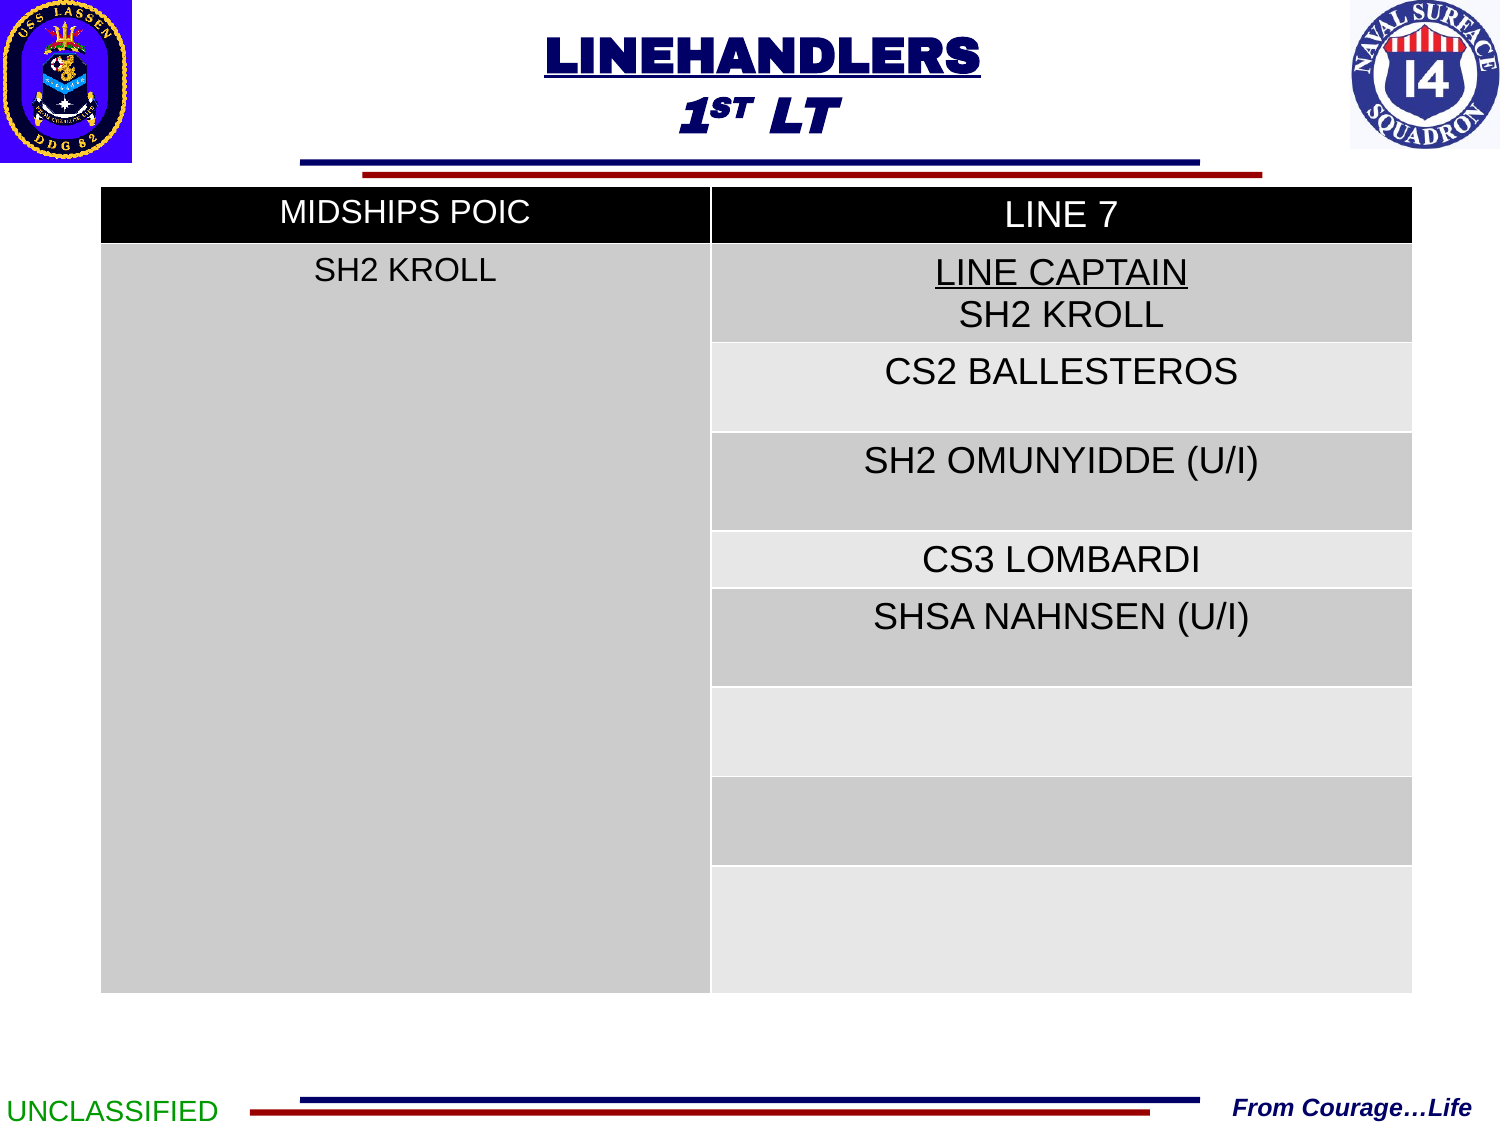

LINEHANDLERS
1ST LT
| MIDSHIPS POIC | LINE 7 |
| --- | --- |
| SH2 KROLL | LINE CAPTAIN SH2 KROLL |
|  | CS2 BALLESTEROS |
|  | SH2 OMUNYIDDE (U/I) |
|  | CS3 LOMBARDI |
|  | SHSA NAHNSEN (U/I) |
|  |  |
|  |  |
|  |  |
UNCLASSIFIED

From Courage…Life